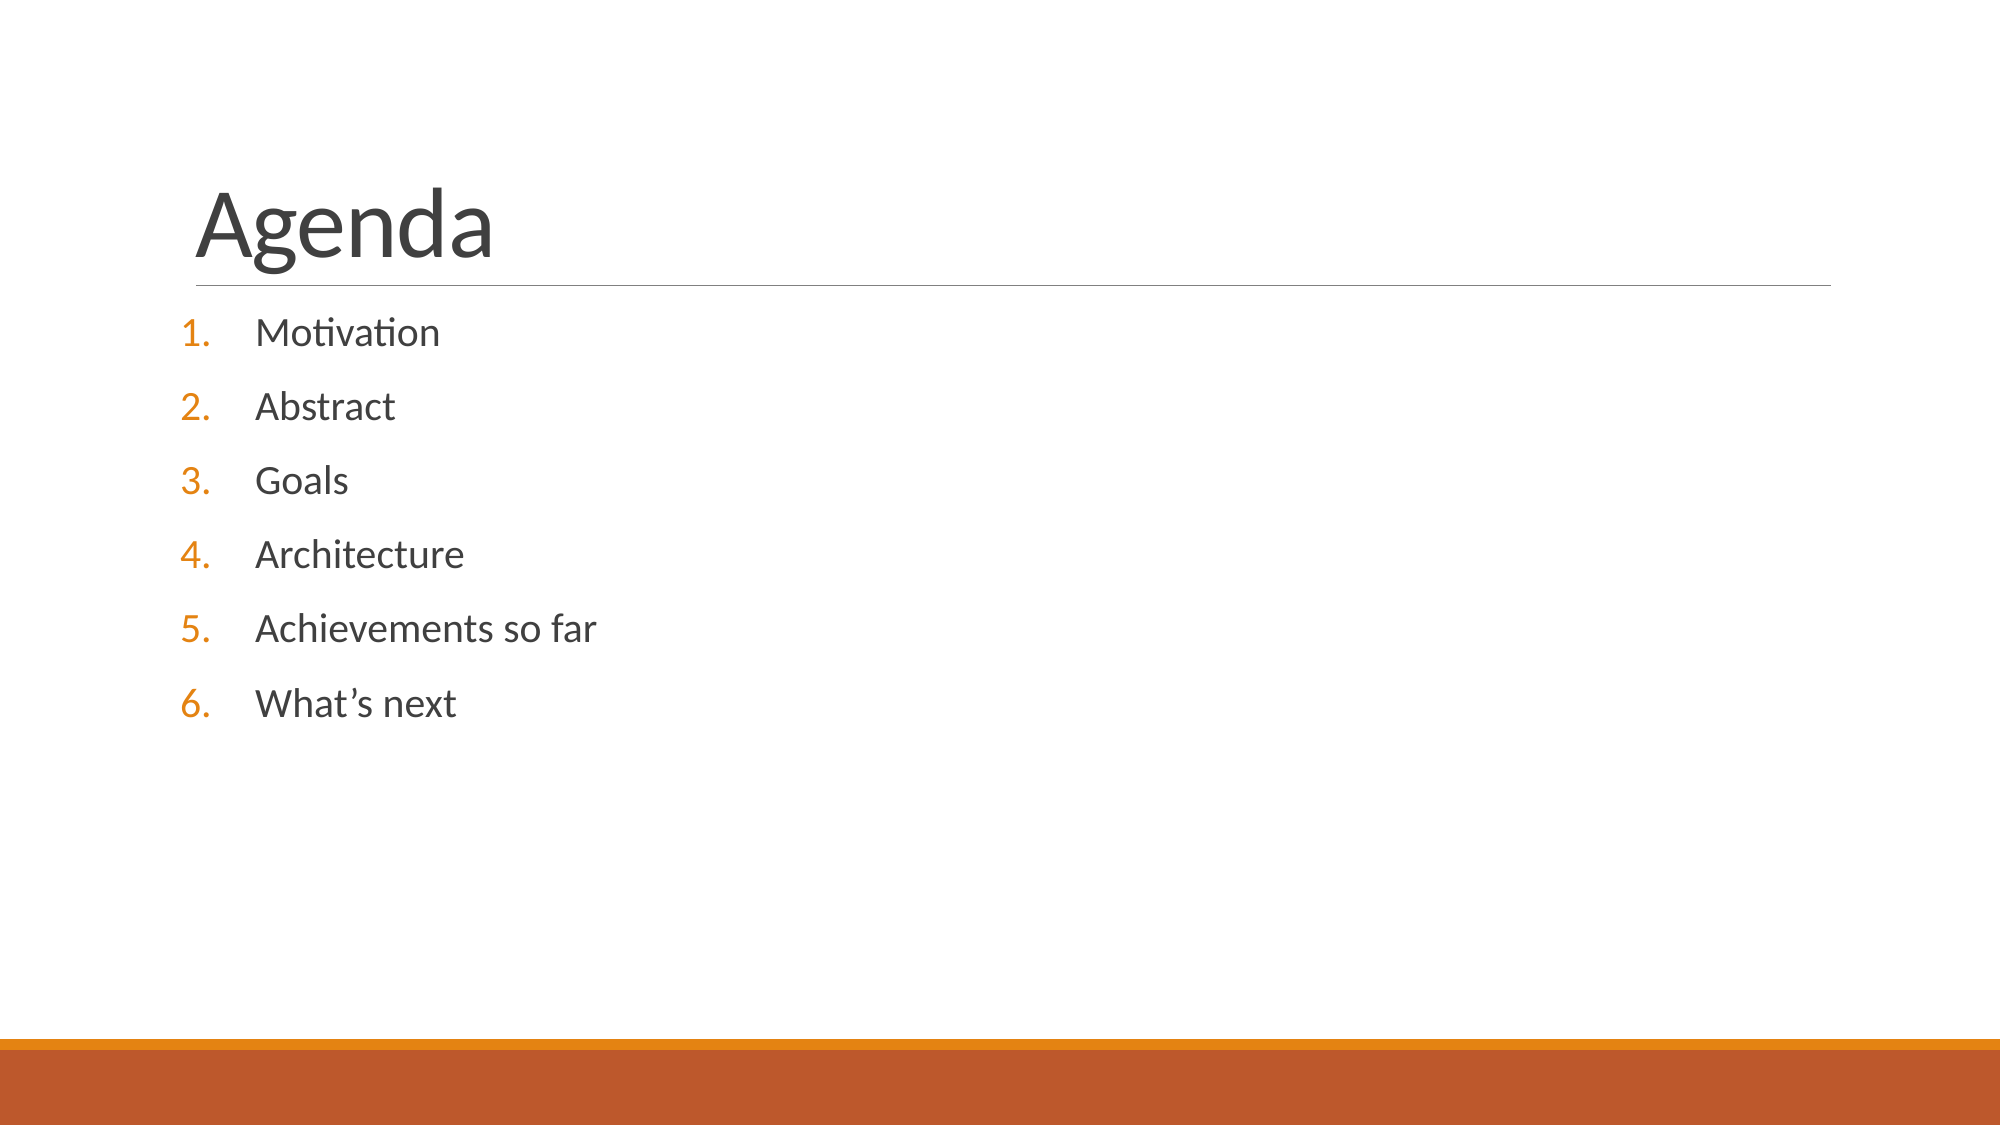

# Agenda
Motivation
Abstract
Goals
Architecture
Achievements so far
What’s next